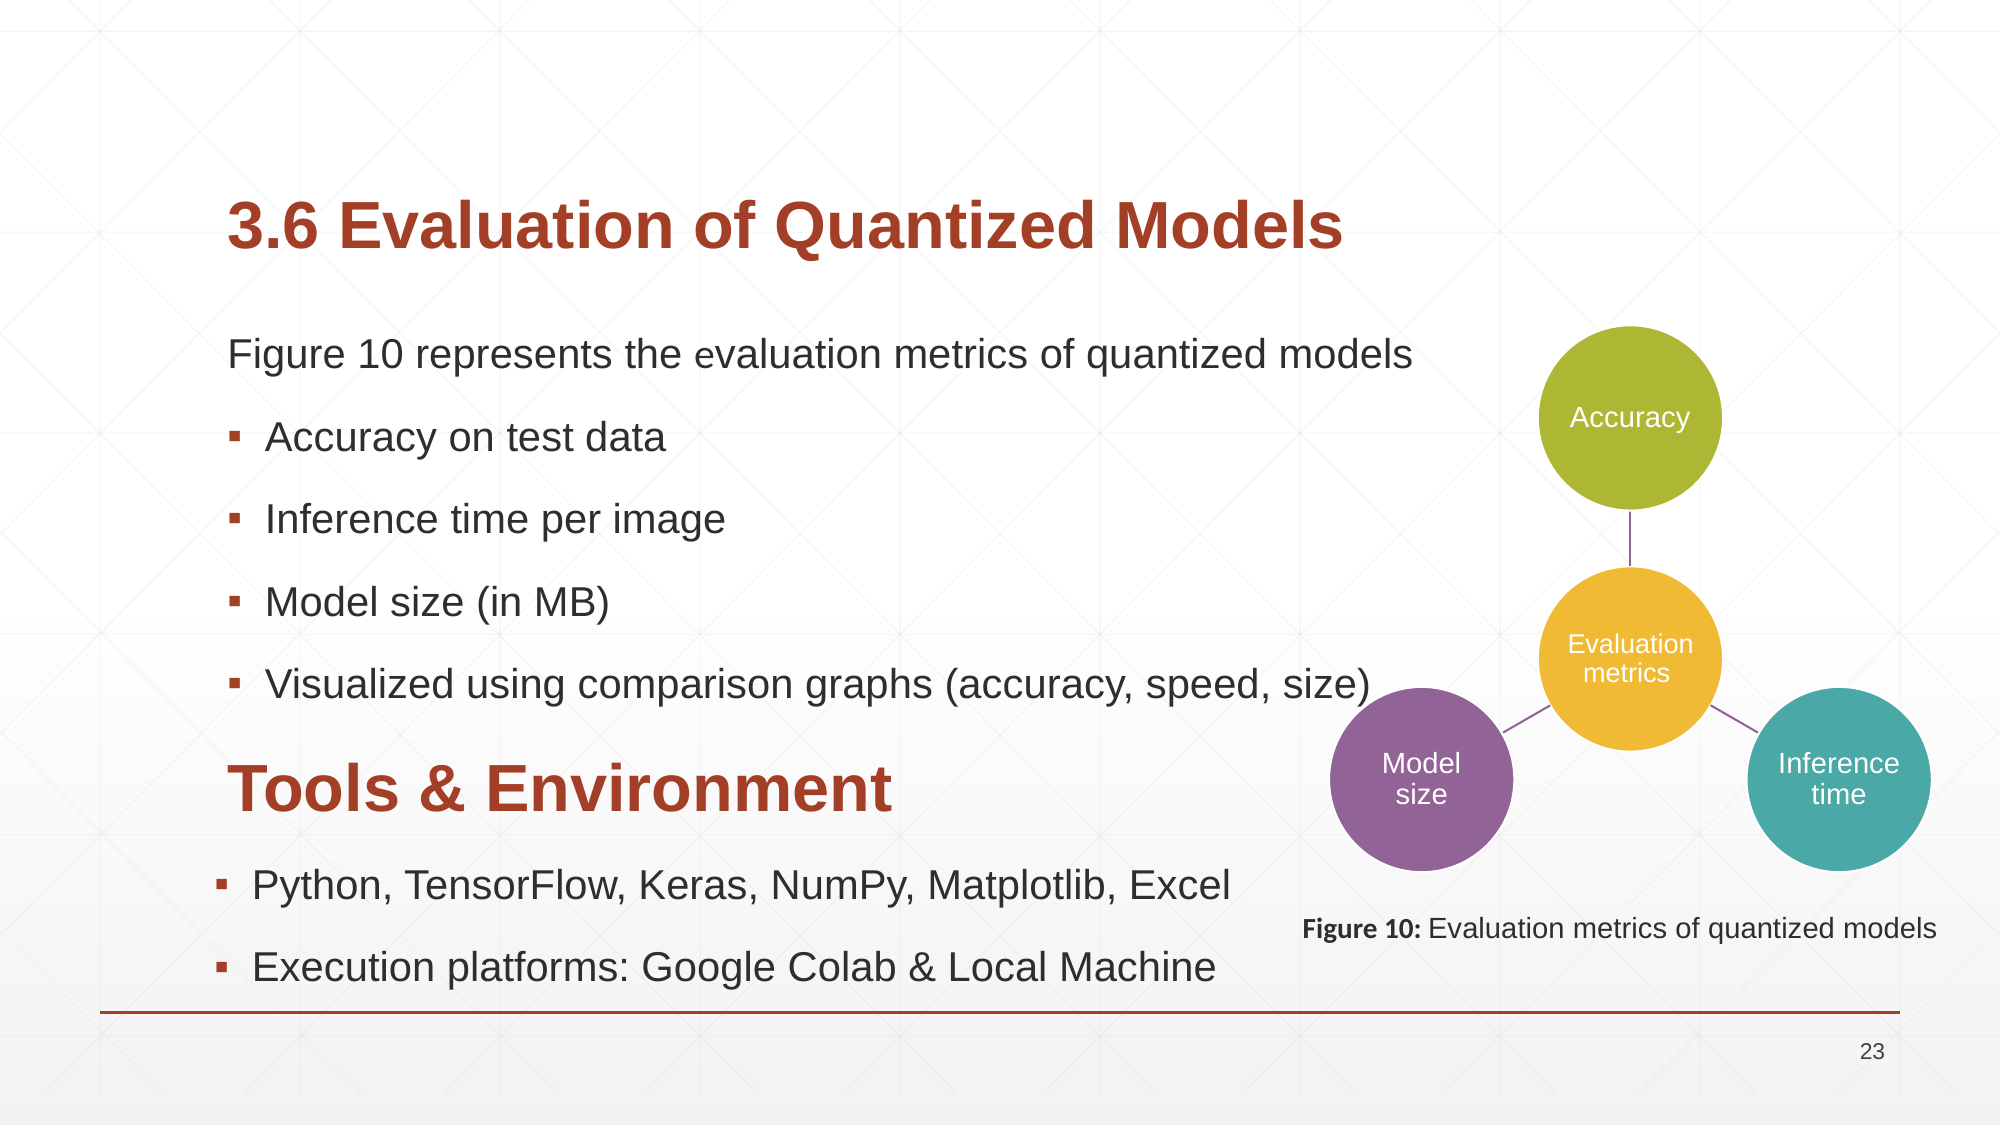

# 3.6 Evaluation of Quantized Models
Figure 10 represents the evaluation metrics of quantized models
Accuracy on test data
Inference time per image
Model size (in MB)
Visualized using comparison graphs (accuracy, speed, size)
Evaluation metrics

Accuracy

Inference time

Model size
Tools & Environment
Python, TensorFlow, Keras, NumPy, Matplotlib, Excel
Execution platforms: Google Colab & Local Machine
Figure 10: Evaluation metrics of quantized models
23